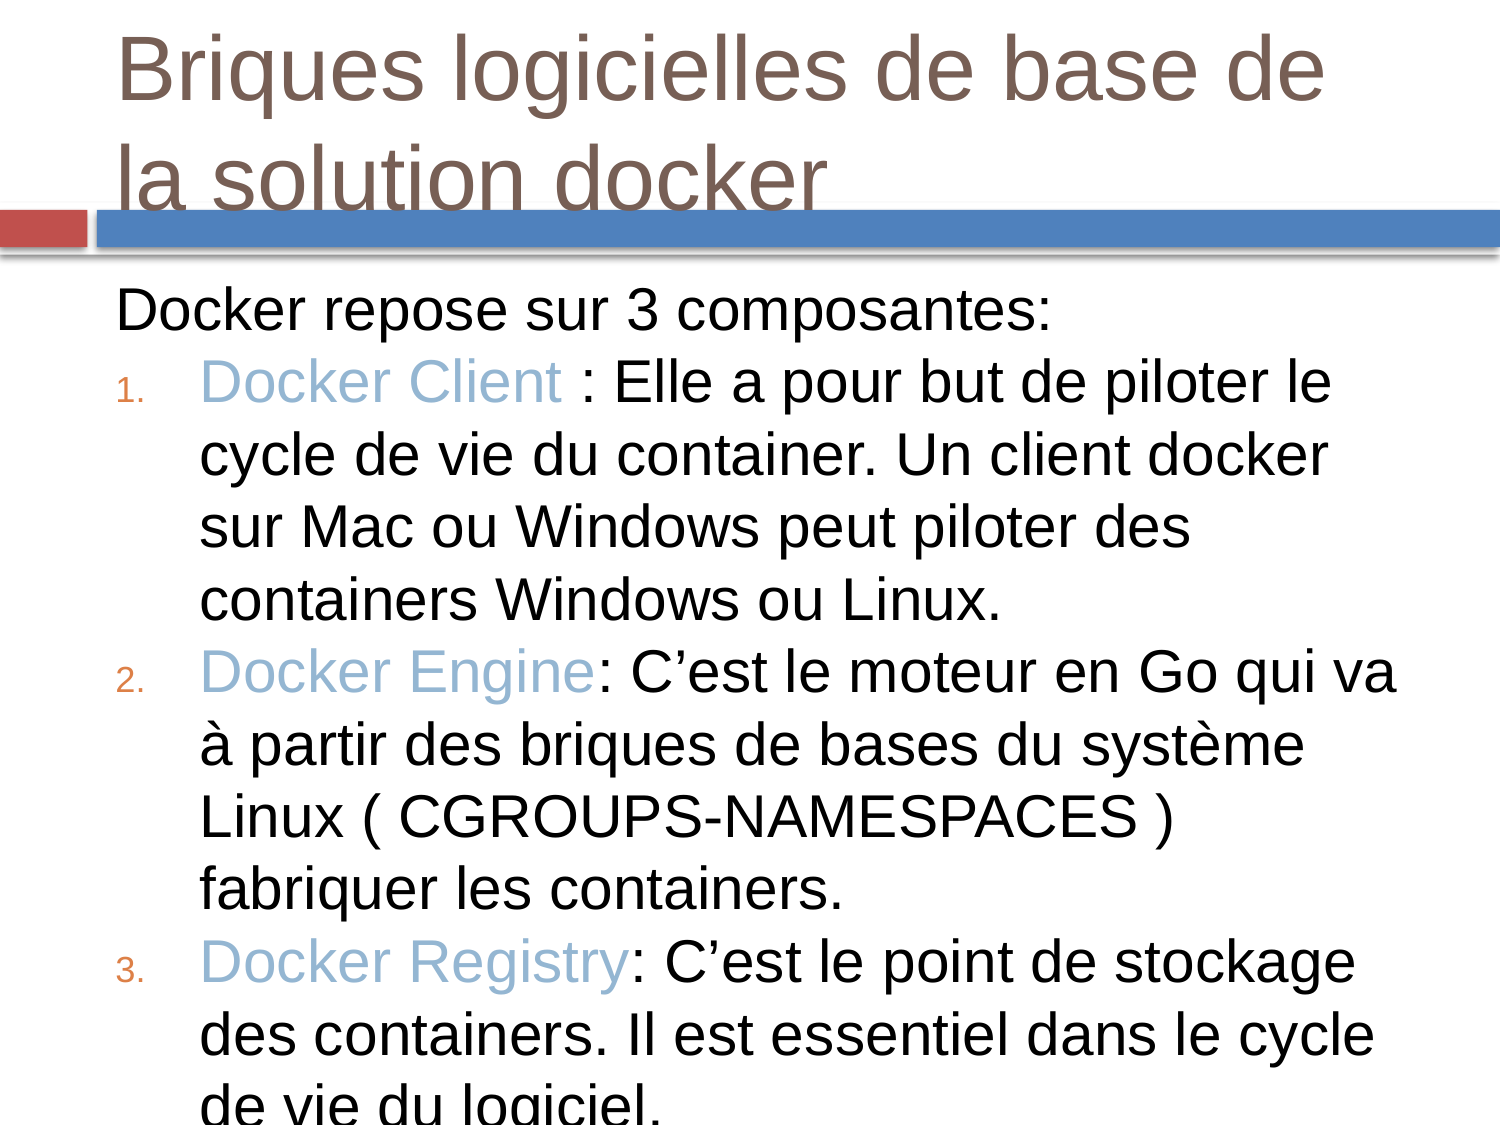

Briques logicielles de base de la solution docker
Docker repose sur 3 composantes:
Docker Client : Elle a pour but de piloter le cycle de vie du container. Un client docker sur Mac ou Windows peut piloter des containers Windows ou Linux.
Docker Engine: C’est le moteur en Go qui va à partir des briques de bases du système Linux ( CGROUPS-NAMESPACES ) fabriquer les containers.
Docker Registry: C’est le point de stockage des containers. Il est essentiel dans le cycle de vie du logiciel.